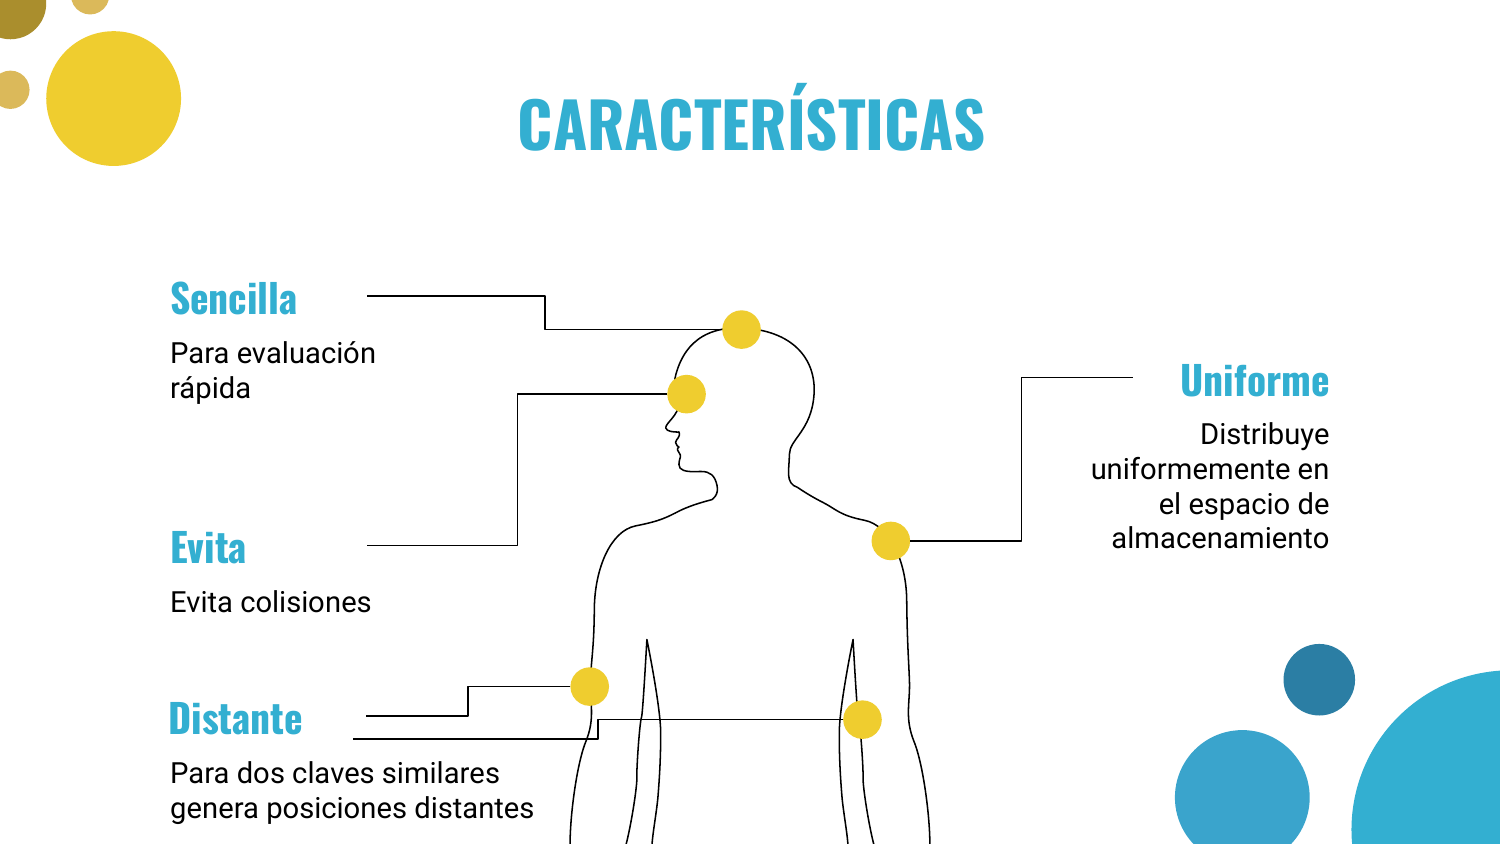

# CARACTERÍSTICAS
Sencilla

Para evaluación rápida

Uniforme

Distribuye uniformemente en el espacio de almacenamiento

Evita

Evita colisiones

Distante

Para dos claves similares genera posiciones distantes